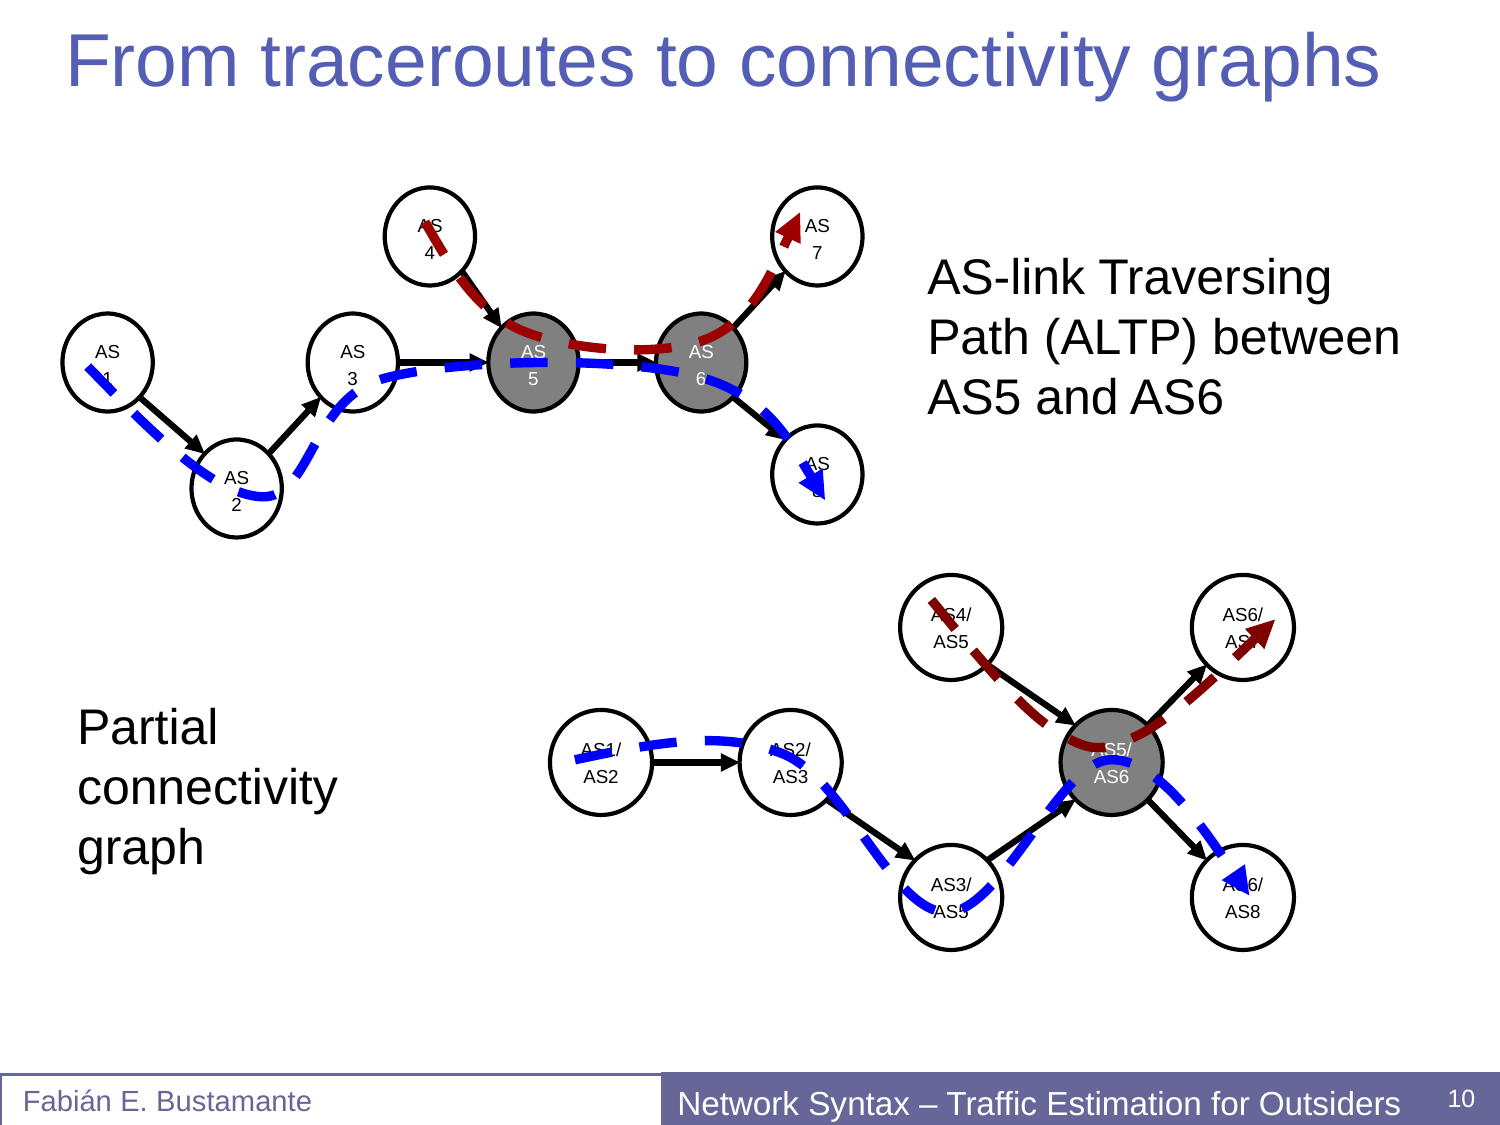

# From traceroutes to connectivity graphs
AS4
AS7
AS1
AS3
AS5
AS6
AS8
AS2

AS-link Traversing Path (ALTP) between AS5 and AS6

AS4/
AS5
AS6/AS7

AS1/
AS2
AS2/
AS3
AS5/AS6
AS3/
AS5
AS6/AS8

Partial connectivity graph